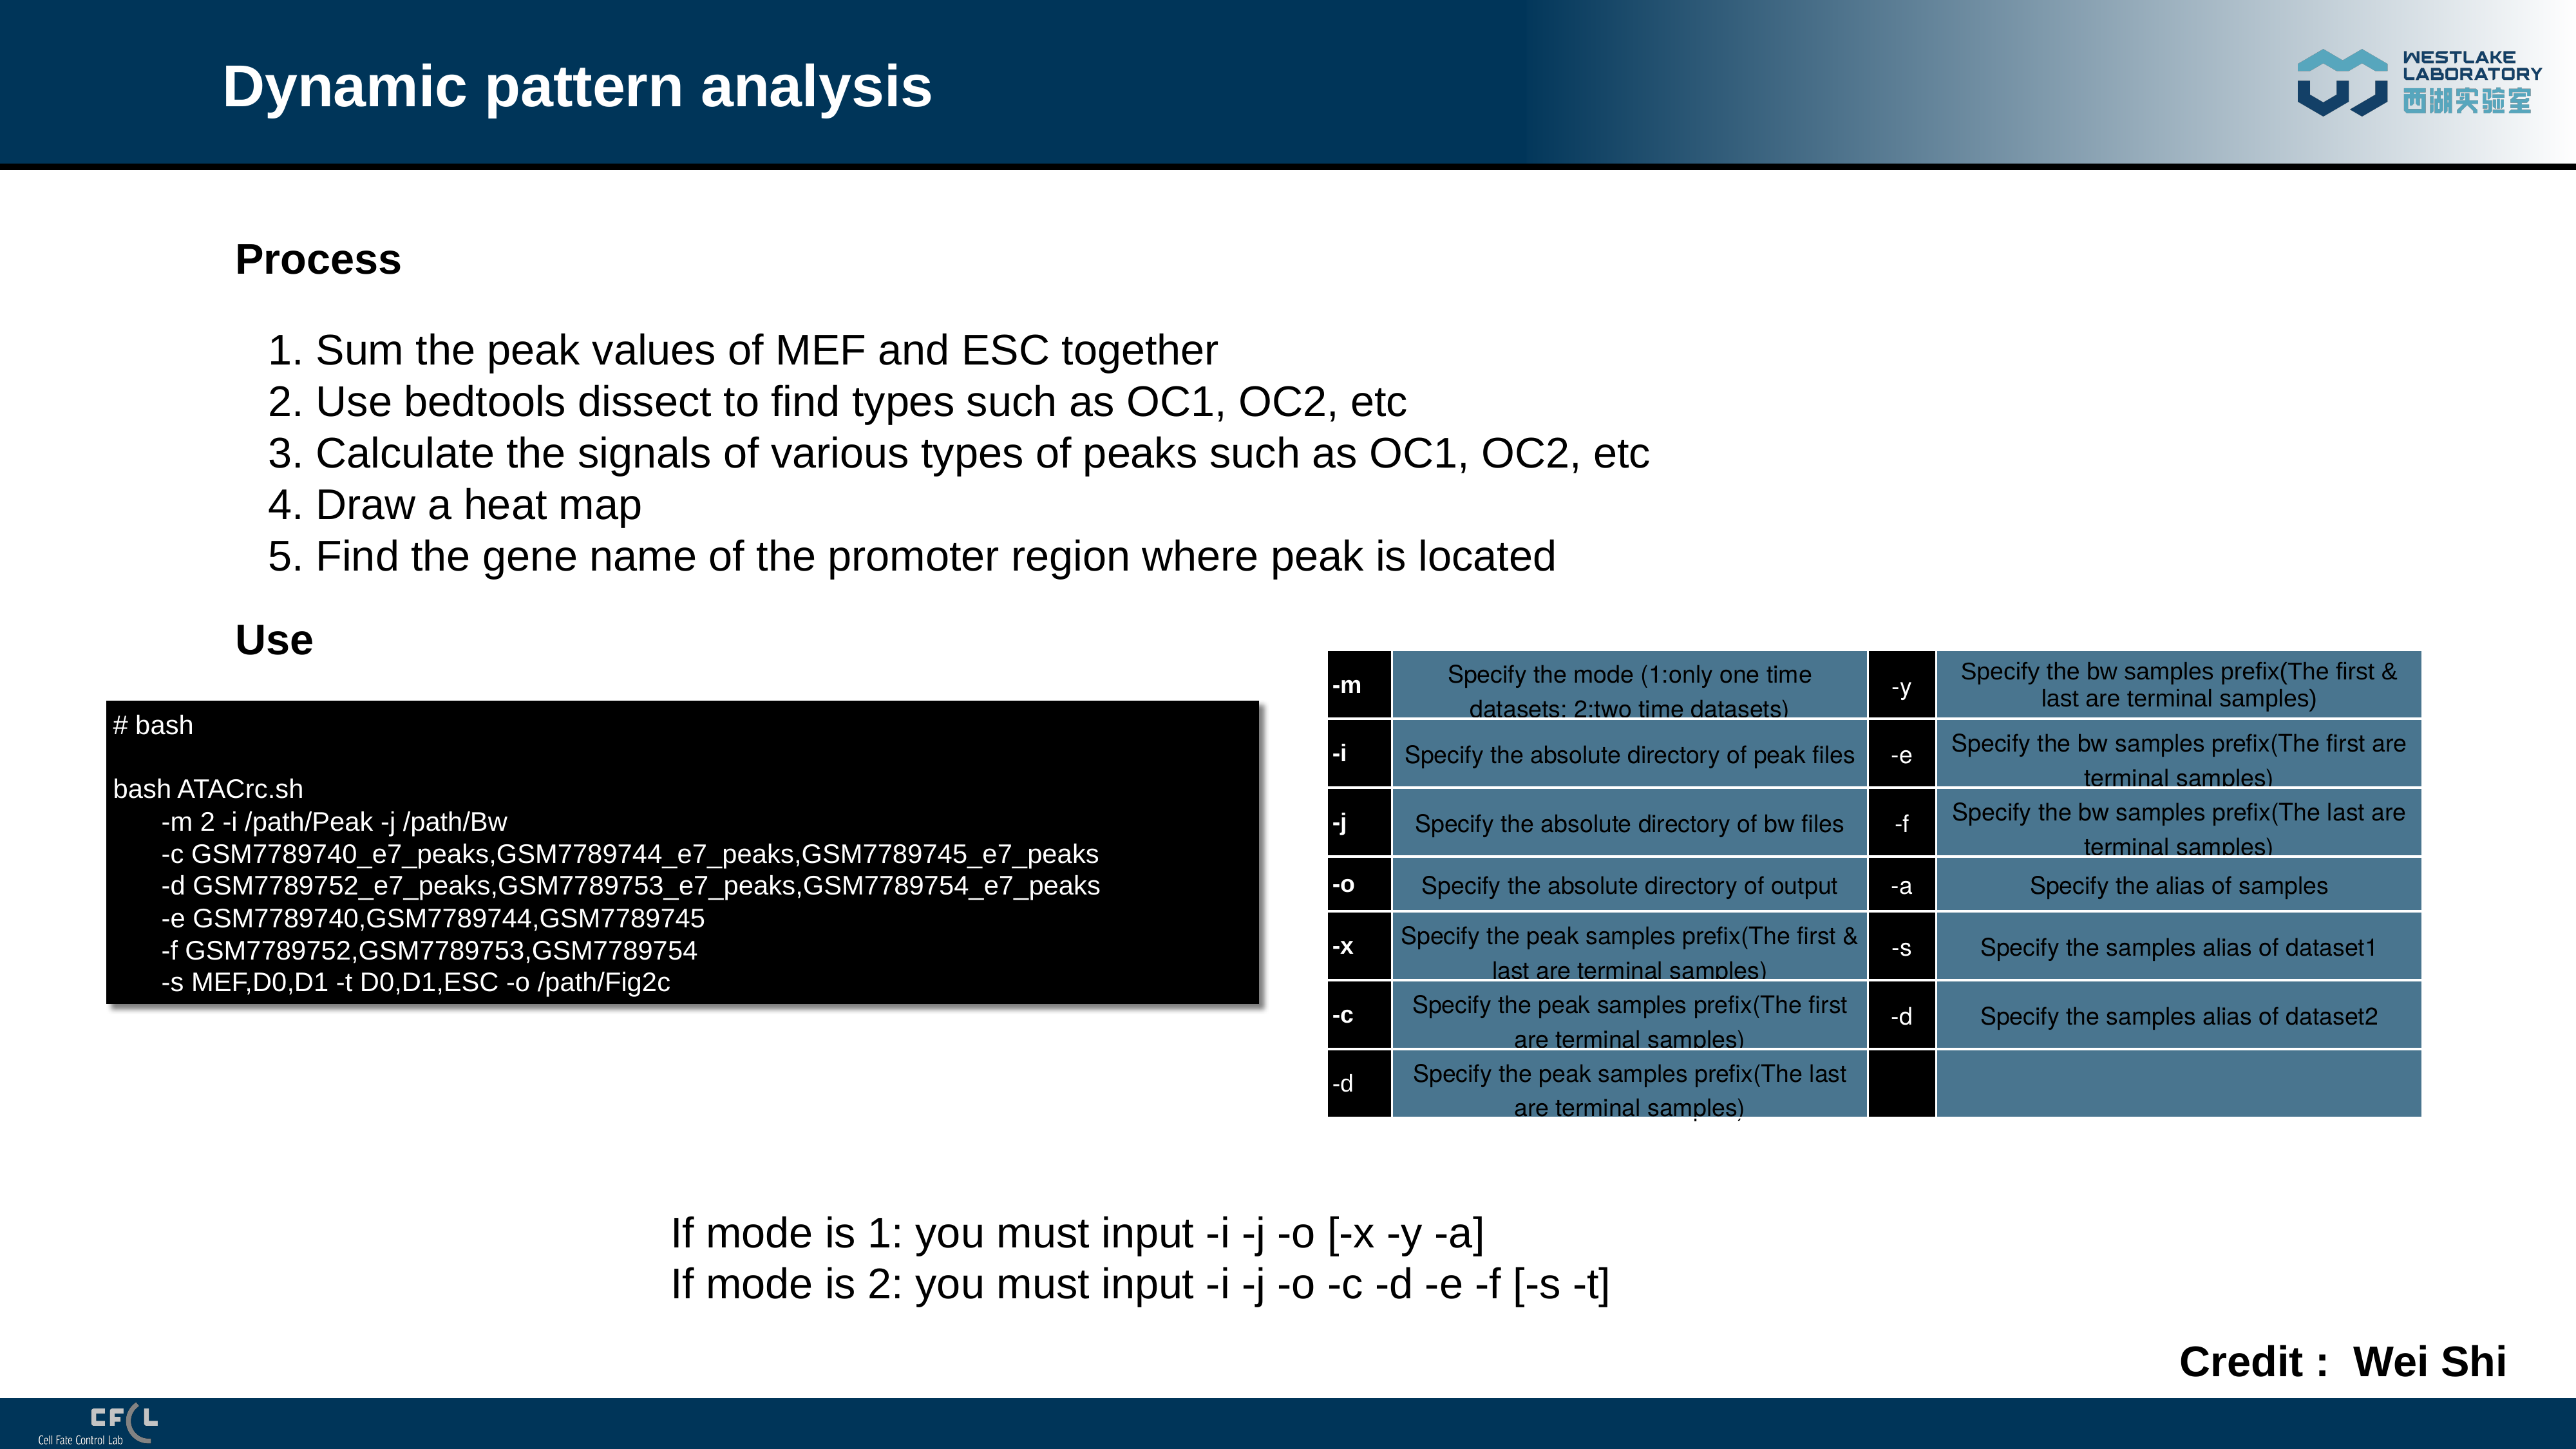

# Dynamic pattern analysis
Process
1. Sum the peak values of MEF and ESC together
2. Use bedtools dissect to find types such as OC1, OC2, etc
3. Calculate the signals of various types of peaks such as OC1, OC2, etc
4. Draw a heat map
5. Find the gene name of the promoter region where peak is located
Use
| -m | Specify the mode (1:only one time datasets; 2:two time datasets) | -y | Specify the bw samples prefix(The first & last are terminal samples) |
| --- | --- | --- | --- |
| -i | Specify the absolute directory of peak files | -e | Specify the bw samples prefix(The first are terminal samples) |
| -j | Specify the absolute directory of bw files | -f | Specify the bw samples prefix(The last are terminal samples) |
| -o | Specify the absolute directory of output | -a | Specify the alias of samples |
| -x | Specify the peak samples prefix(The first & last are terminal samples) | -s | Specify the samples alias of dataset1 |
| -c | Specify the peak samples prefix(The first are terminal samples) | -d | Specify the samples alias of dataset2 |
| -d | Specify the peak samples prefix(The last are terminal samples) |  |  |
# bash

bash ATACrc.sh
-m 2 -i /path/Peak -j /path/Bw
-c GSM7789740_e7_peaks,GSM7789744_e7_peaks,GSM7789745_e7_peaks
-d GSM7789752_e7_peaks,GSM7789753_e7_peaks,GSM7789754_e7_peaks
-e GSM7789740,GSM7789744,GSM7789745
-f GSM7789752,GSM7789753,GSM7789754
-s MEF,D0,D1 -t D0,D1,ESC -o /path/Fig2c
If mode is 1: you must input -i -j -o [-x -y -a]
If mode is 2: you must input -i -j -o -c -d -e -f [-s -t]
Credit :  Wei Shi